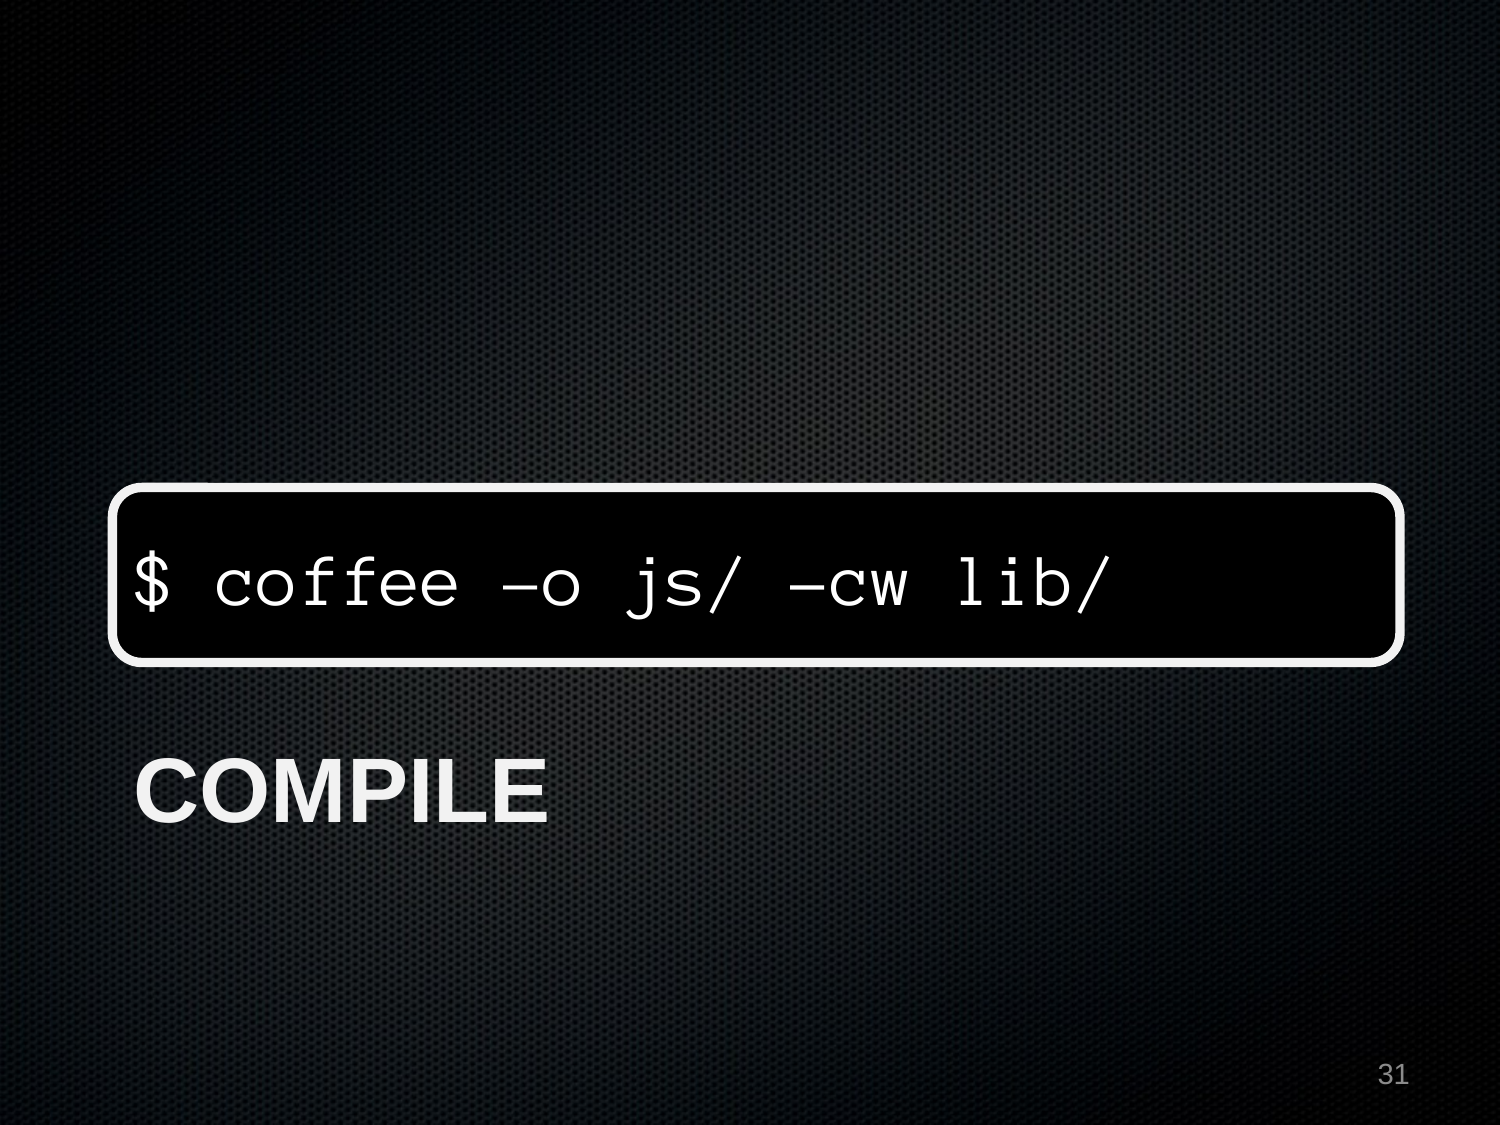

$ coffee –o js/ -cw lib/
# COMPILE
31